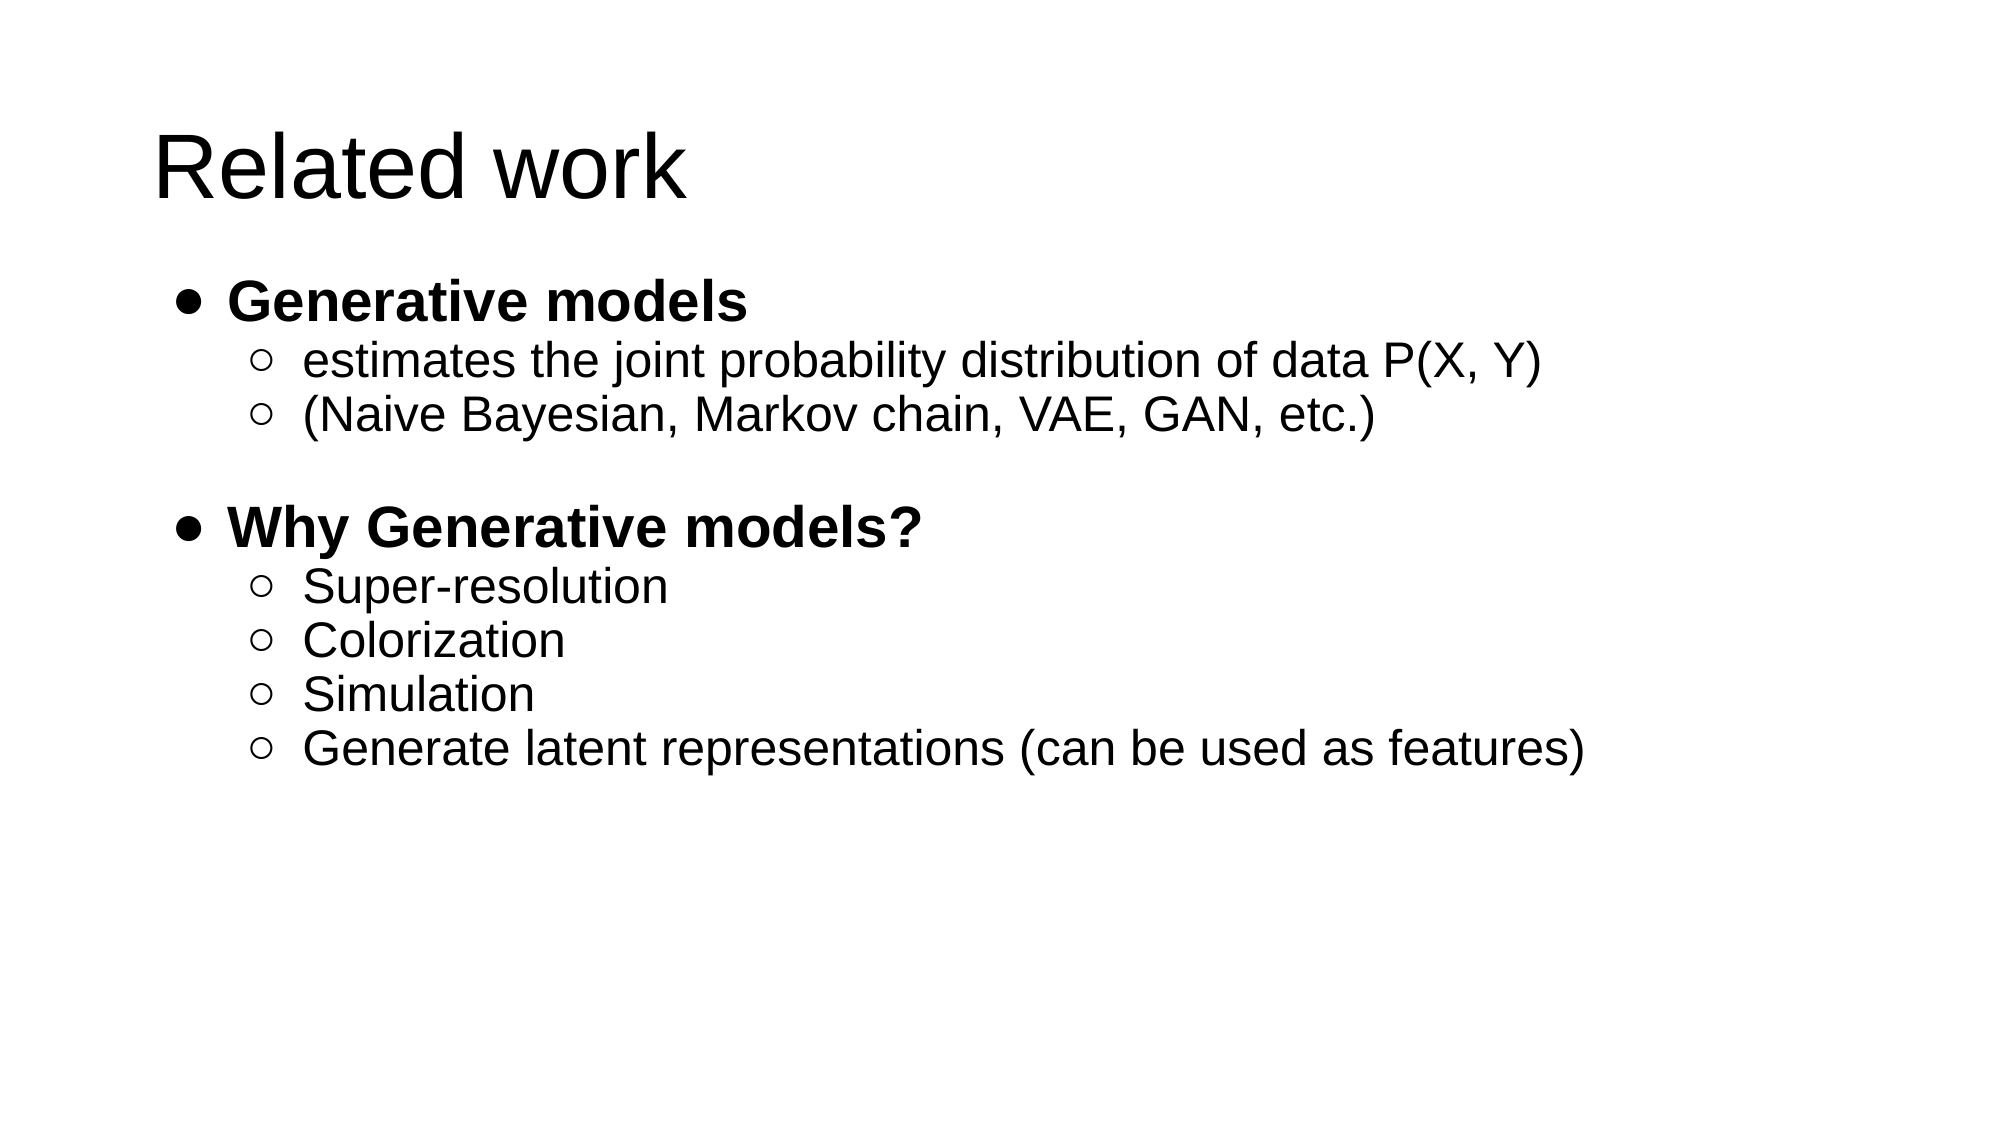

# Related work
Generative models
estimates the joint probability distribution of data P(X, Y)
(Naive Bayesian, Markov chain, VAE, GAN, etc.)

Why Generative models?
Super-resolution
Colorization
Simulation
Generate latent representations (can be used as features)